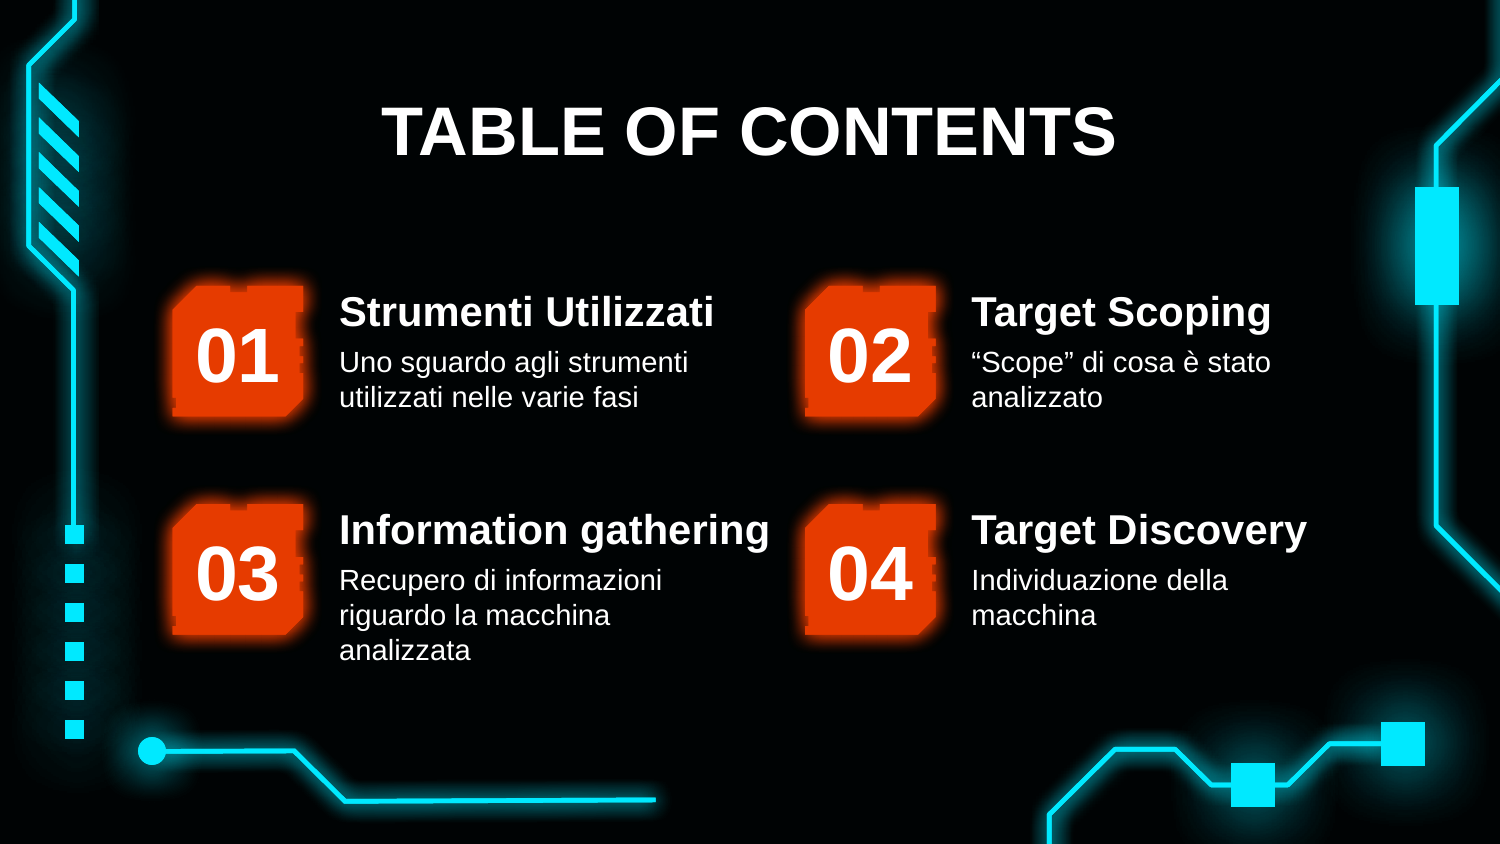

# TABLE OF CONTENTS
Strumenti Utilizzati
Target Scoping

01
02
Uno sguardo agli strumenti utilizzati nelle varie fasi
“Scope” di cosa è stato analizzato
Information gathering
Target Discovery

03
04
Recupero di informazioni riguardo la macchina analizzata
Individuazione della macchina